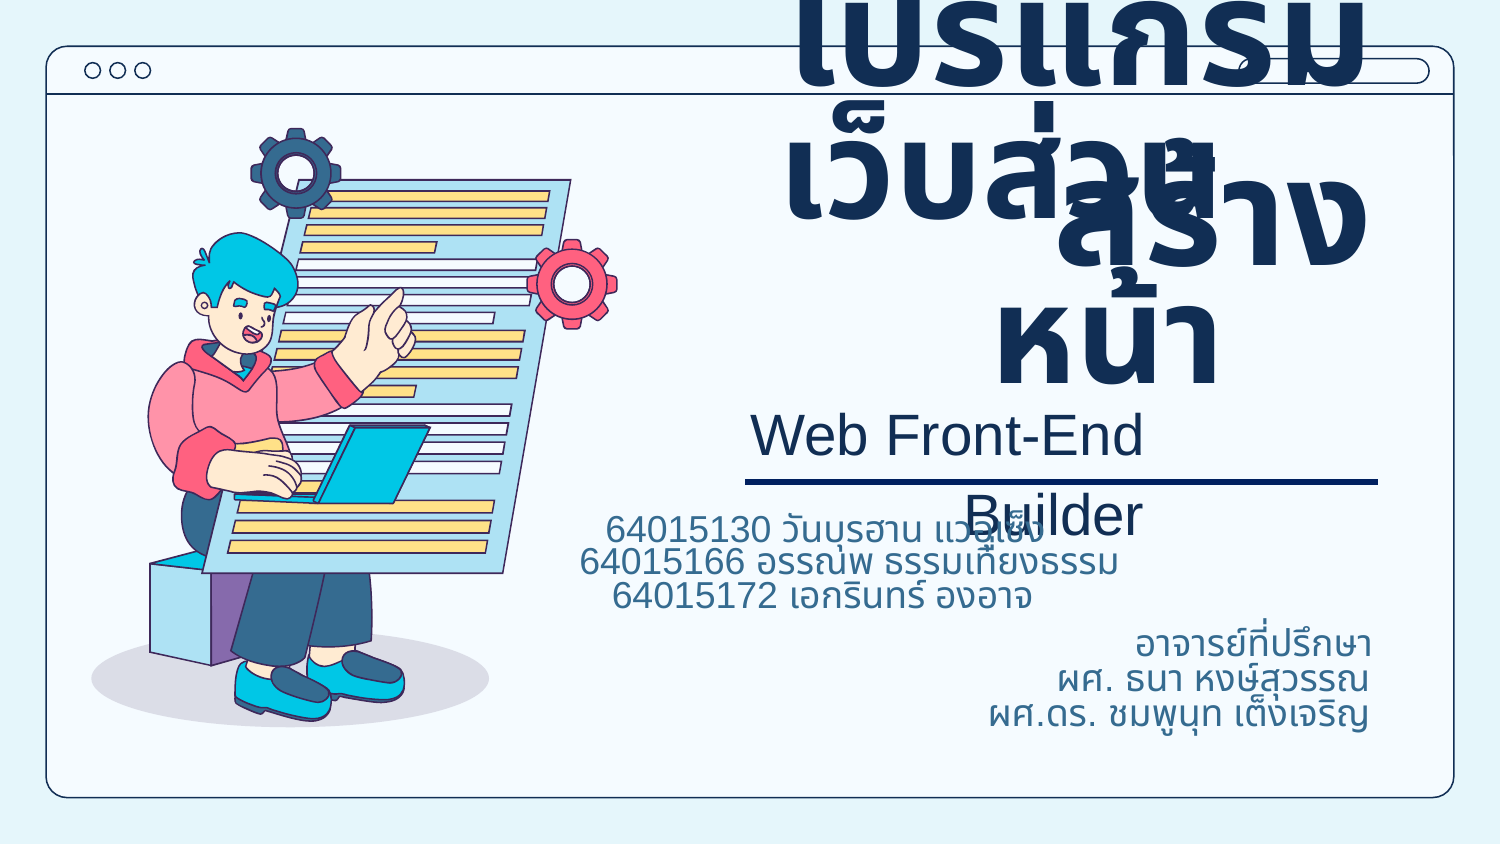

# โปรแกรมสร้าง
เว็บส่วนหน้า
Web Front-End Builder
64015130 วันบุรฮาน แวอุเซ็ง
64015166 อรรณพ ธรรมเที่ยงธรรม
64015172 เอกรินทร์ องอาจ
อาจารย์ที่ปรึกษา
ผศ. ธนา หงษ์สุวรรณ
ผศ.ดร. ชมพูนุท เต็งเจริญ